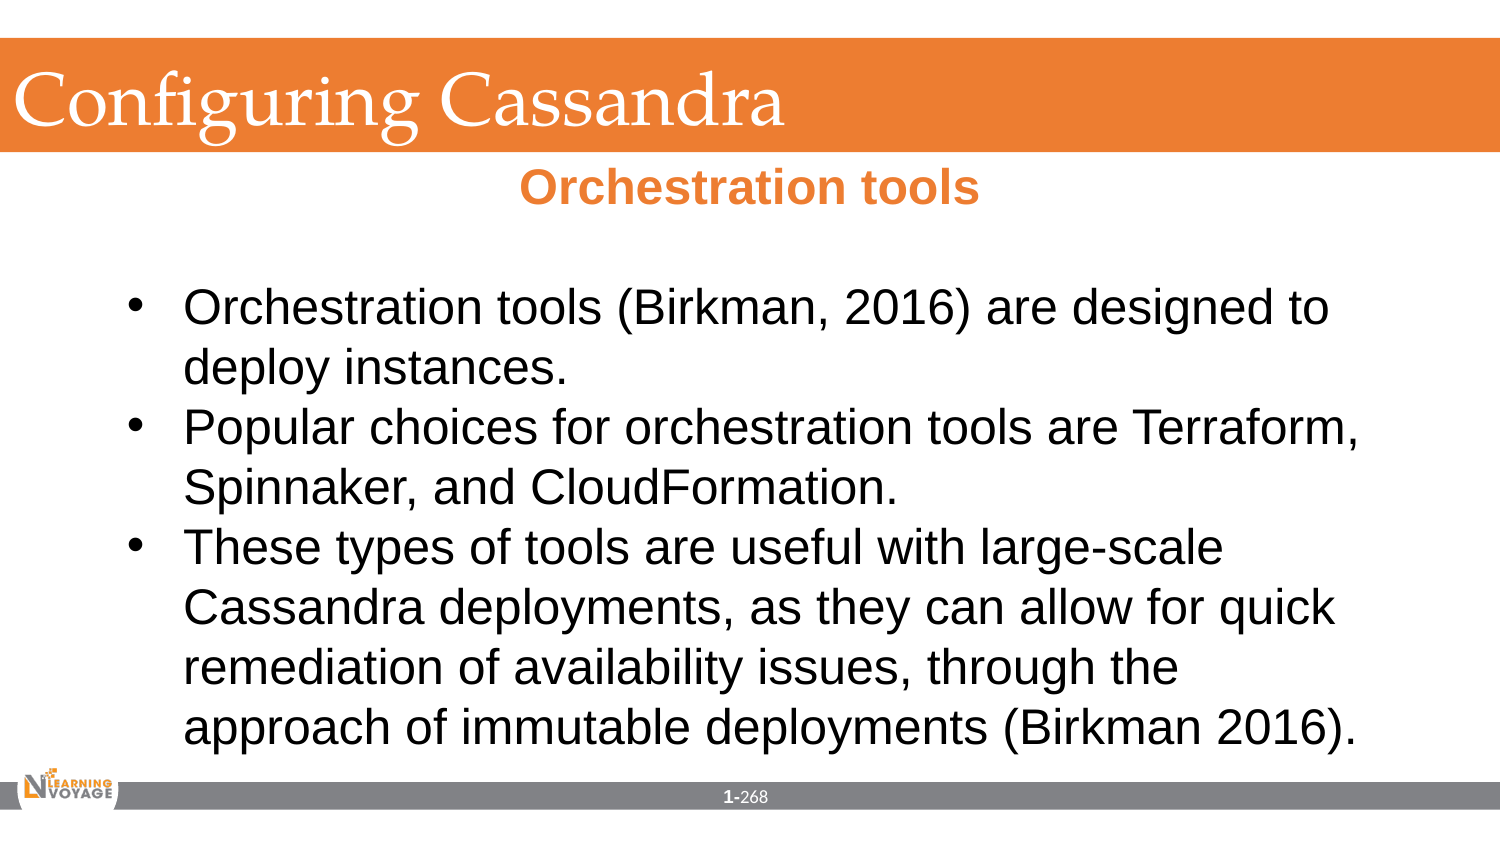

Configuring Cassandra
Orchestration tools

Orchestration tools (Birkman, 2016) are designed to deploy instances.
Popular choices for orchestration tools are Terraform, Spinnaker, and CloudFormation.
These types of tools are useful with large-scale Cassandra deployments, as they can allow for quick remediation of availability issues, through the approach of immutable deployments (Birkman 2016).
1-268